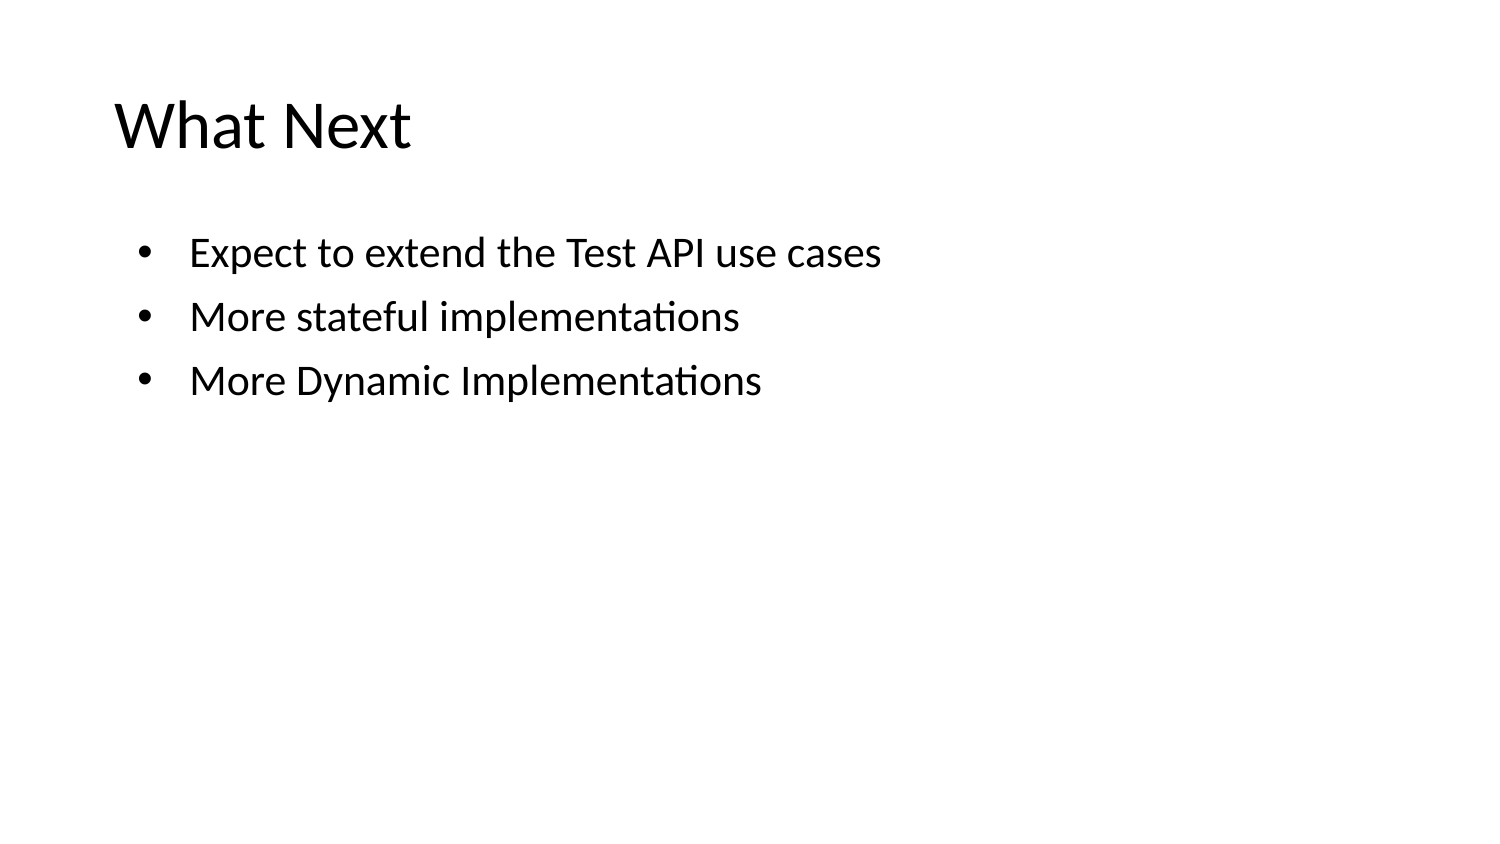

# What Next
Expect to extend the Test API use cases
More stateful implementations
More Dynamic Implementations